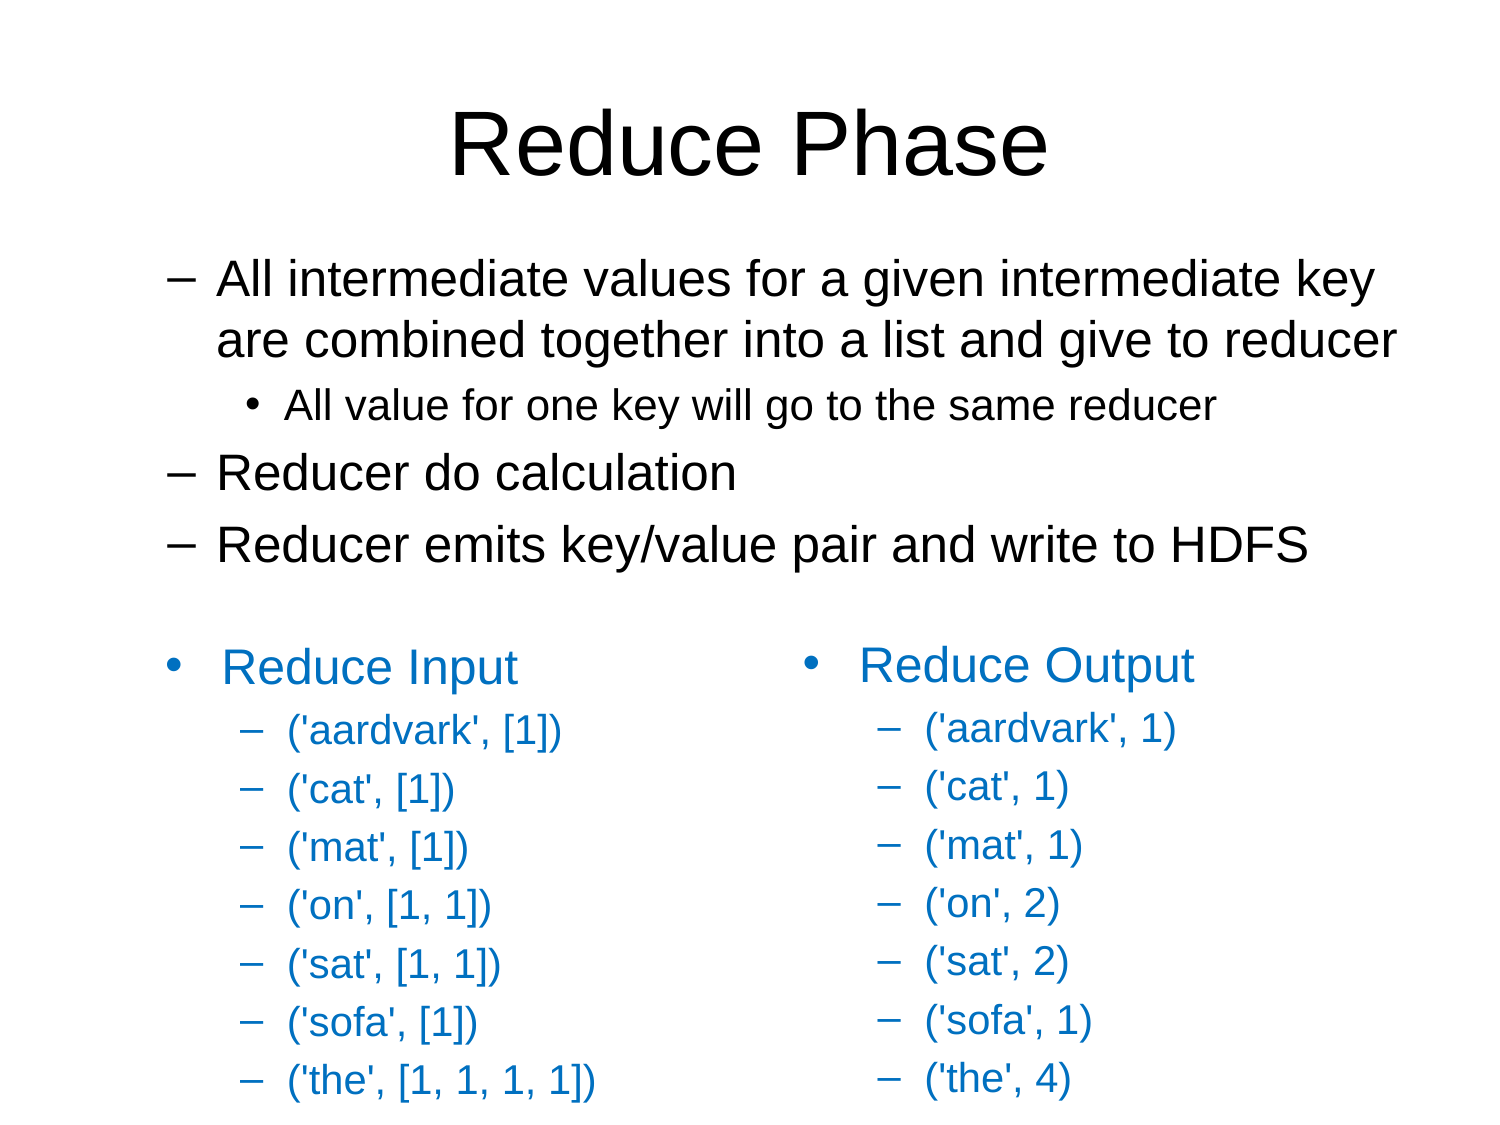

# Reduce Phase
All intermediate values for a given intermediate key are combined together into a list and give to reducer
All value for one key will go to the same reducer
Reducer do calculation
Reducer emits key/value pair and write to HDFS

Reduce Output
('aardvark', 1)
('cat', 1)
('mat', 1)
('on', 2)
('sat', 2)
('sofa', 1)
('the', 4)
Reduce Input
('aardvark', [1])
('cat', [1])
('mat', [1])
('on', [1, 1])
('sat', [1, 1])
('sofa', [1])
('the', [1, 1, 1, 1])